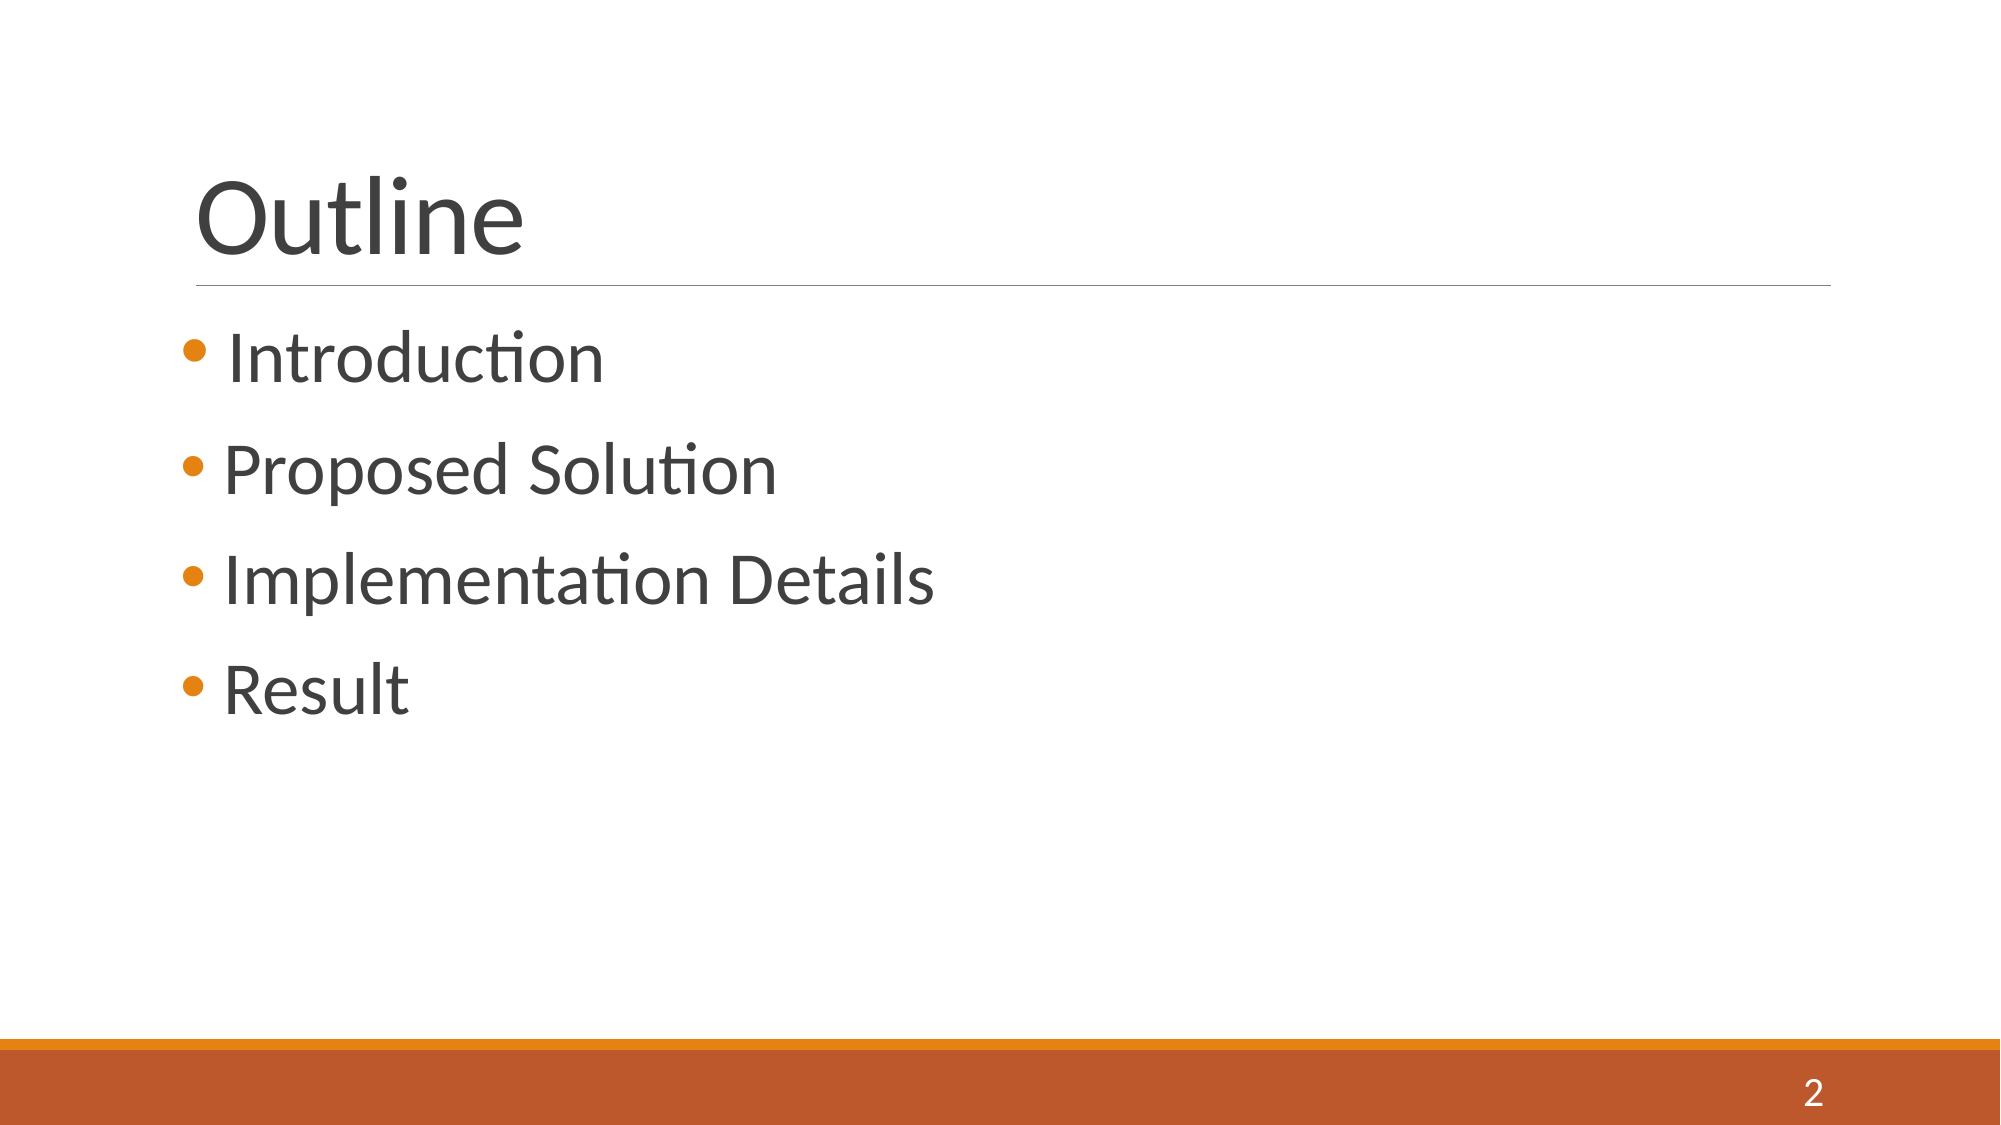

# Outline
 Introduction
 Proposed Solution
 Implementation Details
 Result
2